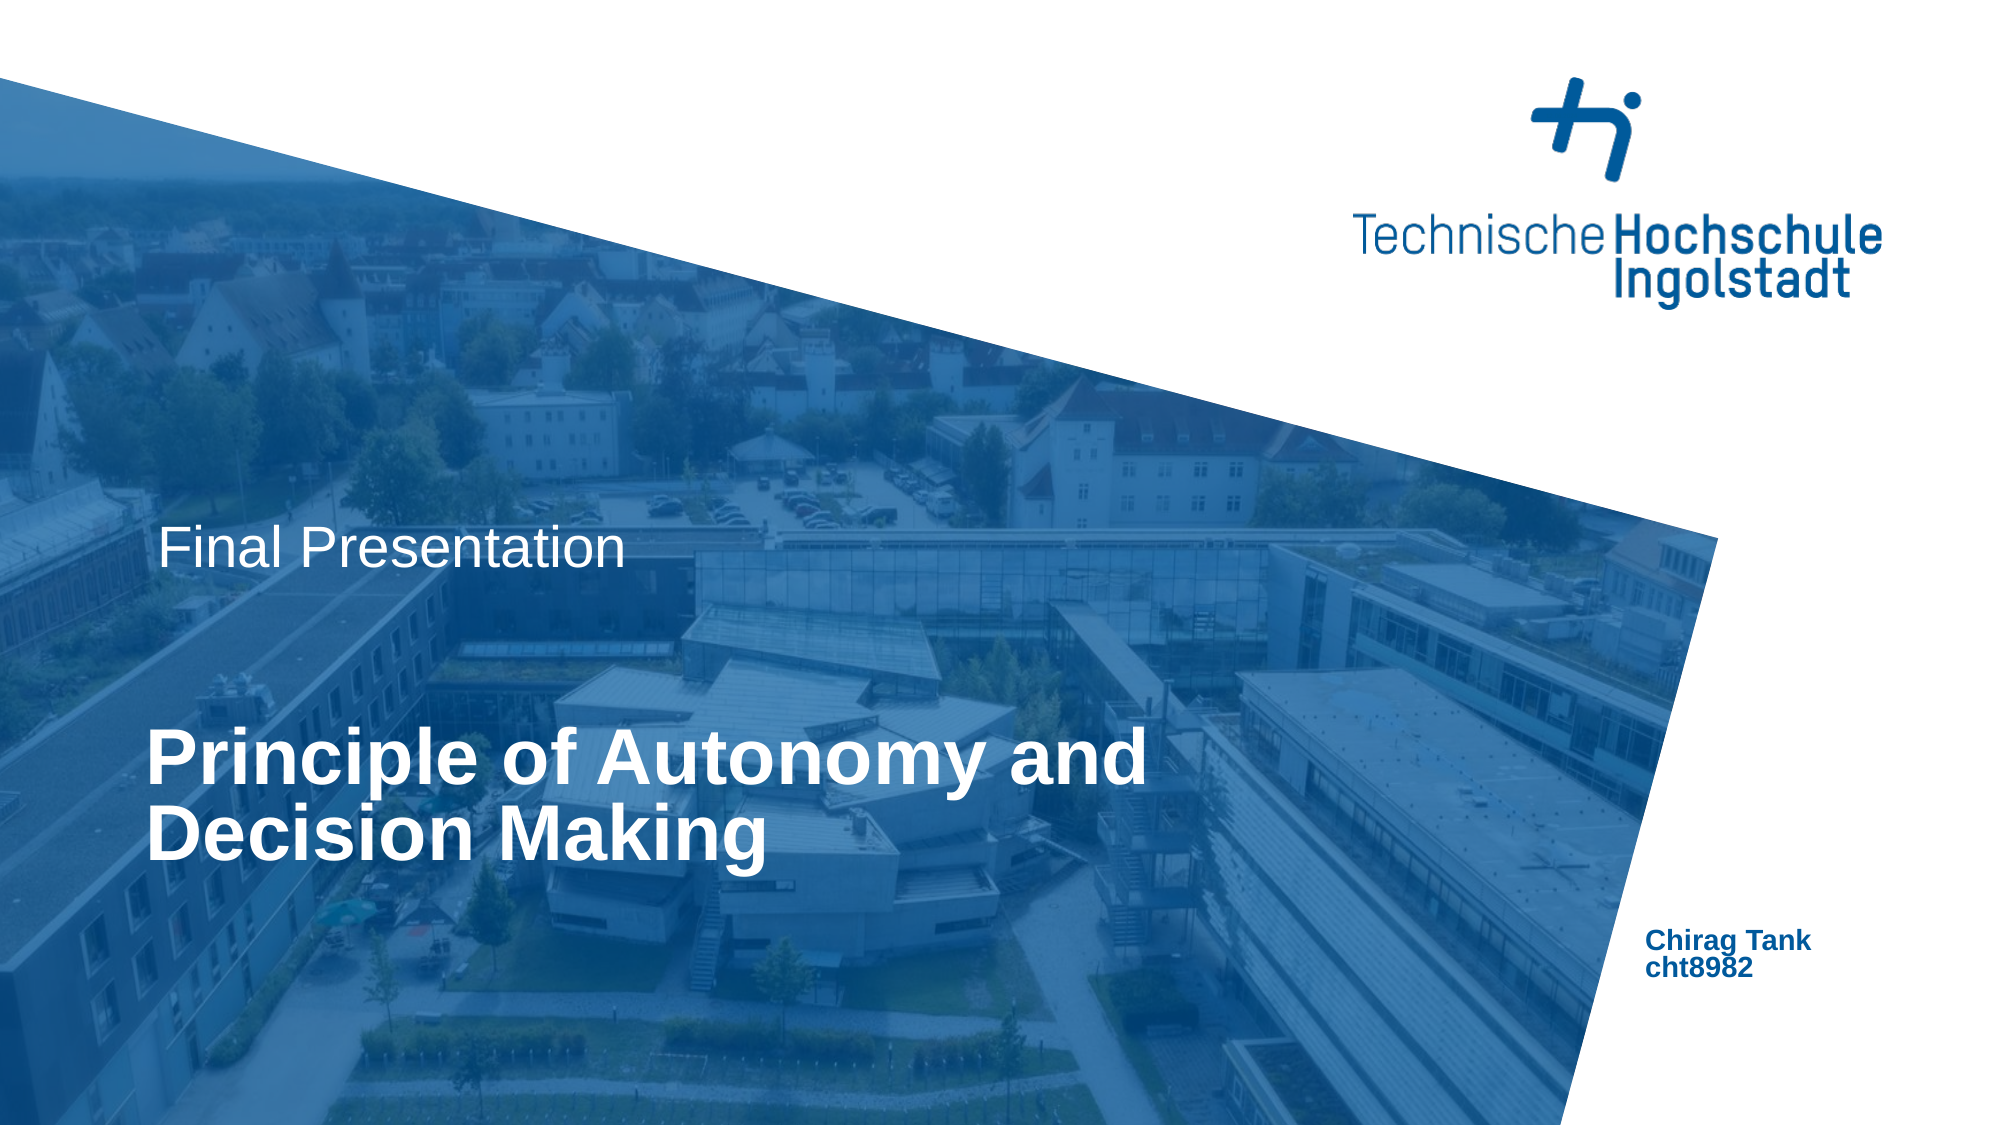

12.06.2024
Final Presentation
Principle of Autonomy and Decision Making

Chirag Tank
cht8982